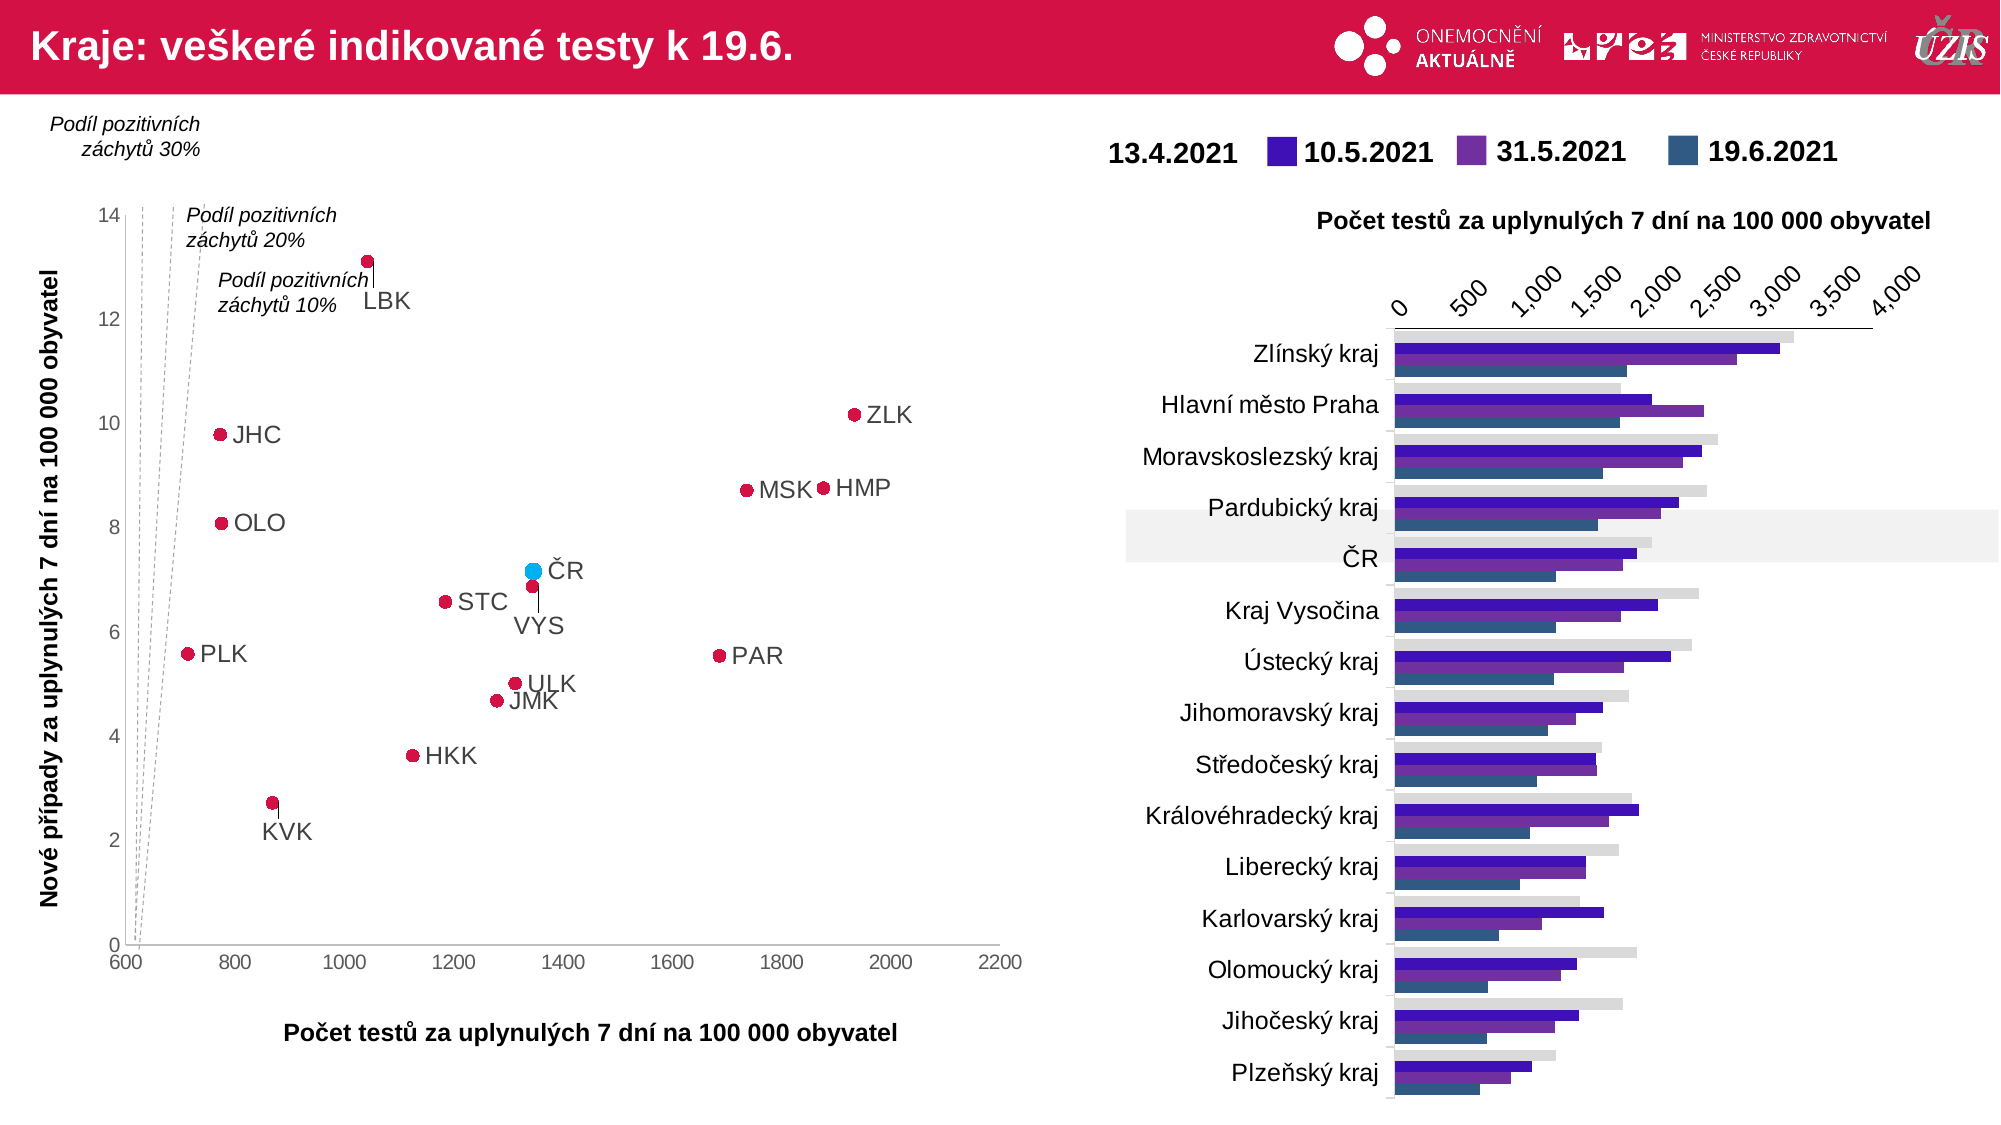

# Kraje: veškeré indikované testy k 19.6.
Podíl pozitivních záchytů 30%
31.5.2021
19.6.2021
10.5.2021
13.4.2021

### Chart

| Category | inc |
|---|---|
Podíl pozitivních záchytů 20%
Počet testů za uplynulých 7 dní na 100 000 obyvatel

### Chart

| Category | 13.04.2021 | 10.05.2021 | 31.05.2021 | 15.06.2021 |
|---|---|---|---|---|
| Zlínský kraj | 3341.21102739265 | 3225.7174821028 | 2860.10284096883 | 1945.46291364358 |
| Hlavní město Praha | 1894.56243951691 | 2153.19785122134 | 2584.03216576634 | 1885.79894598392 |
| Moravskoslezský kraj | 2704.56744190725 | 2568.33725396828 | 2409.89106615002 | 1740.14154526111 |
| Pardubický kraj | 2615.63413253362 | 2380.19645944581 | 2224.70431629358 | 1698.55562525819 |
| ČR | 2149.33463853713 | 2024.52359080178 | 1909.5520304712 | 1352.308126 |
| Kraj Vysočina | 2542.78257725232 | 2198.28162216125 | 1897.01524215292 | 1348.52570098967 |
| Ústecký kraj | 2483.09677798395 | 2314.92134677431 | 1918.35046095245 | 1329.61405329716 |
| Jihomoravský kraj | 1957.62331144531 | 1742.53572453395 | 1515.3175658209 | 1280.98838225857 |
| Středočeský kraj | 1736.48441305668 | 1684.40990932026 | 1694.06658240325 | 1190.98968023536 |
| Královéhradecký kraj | 1980.92602981465 | 2044.46961980962 | 1796.46806571496 | 1130.16813633912 |
| Liberecký kraj | 1872.19193809381 | 1601.66879107567 | 1602.57279490865 | 1046.15843571176 |
| Karlovarský kraj | 1552.27727565621 | 1752.06521405607 | 1230.77552495474 | 876.203074552267 |
| Olomoucký kraj | 2024.03722629821 | 1529.05053273319 | 1394.24159664531 | 778.085459349554 |
| Jihočeský kraj | 1912.04737464474 | 1540.98121205623 | 1339.28779537286 | 773.831444594134 |
| Plzeňský kraj | 1347.62224617243 | 1146.62096199756 | 971.337013845063 | 716.70154862353 |
Podíl pozitivních záchytů 10%

Nové případy za uplynulých 7 dní na 100 000 obyvatel
Počet testů za uplynulých 7 dní na 100 000 obyvatel